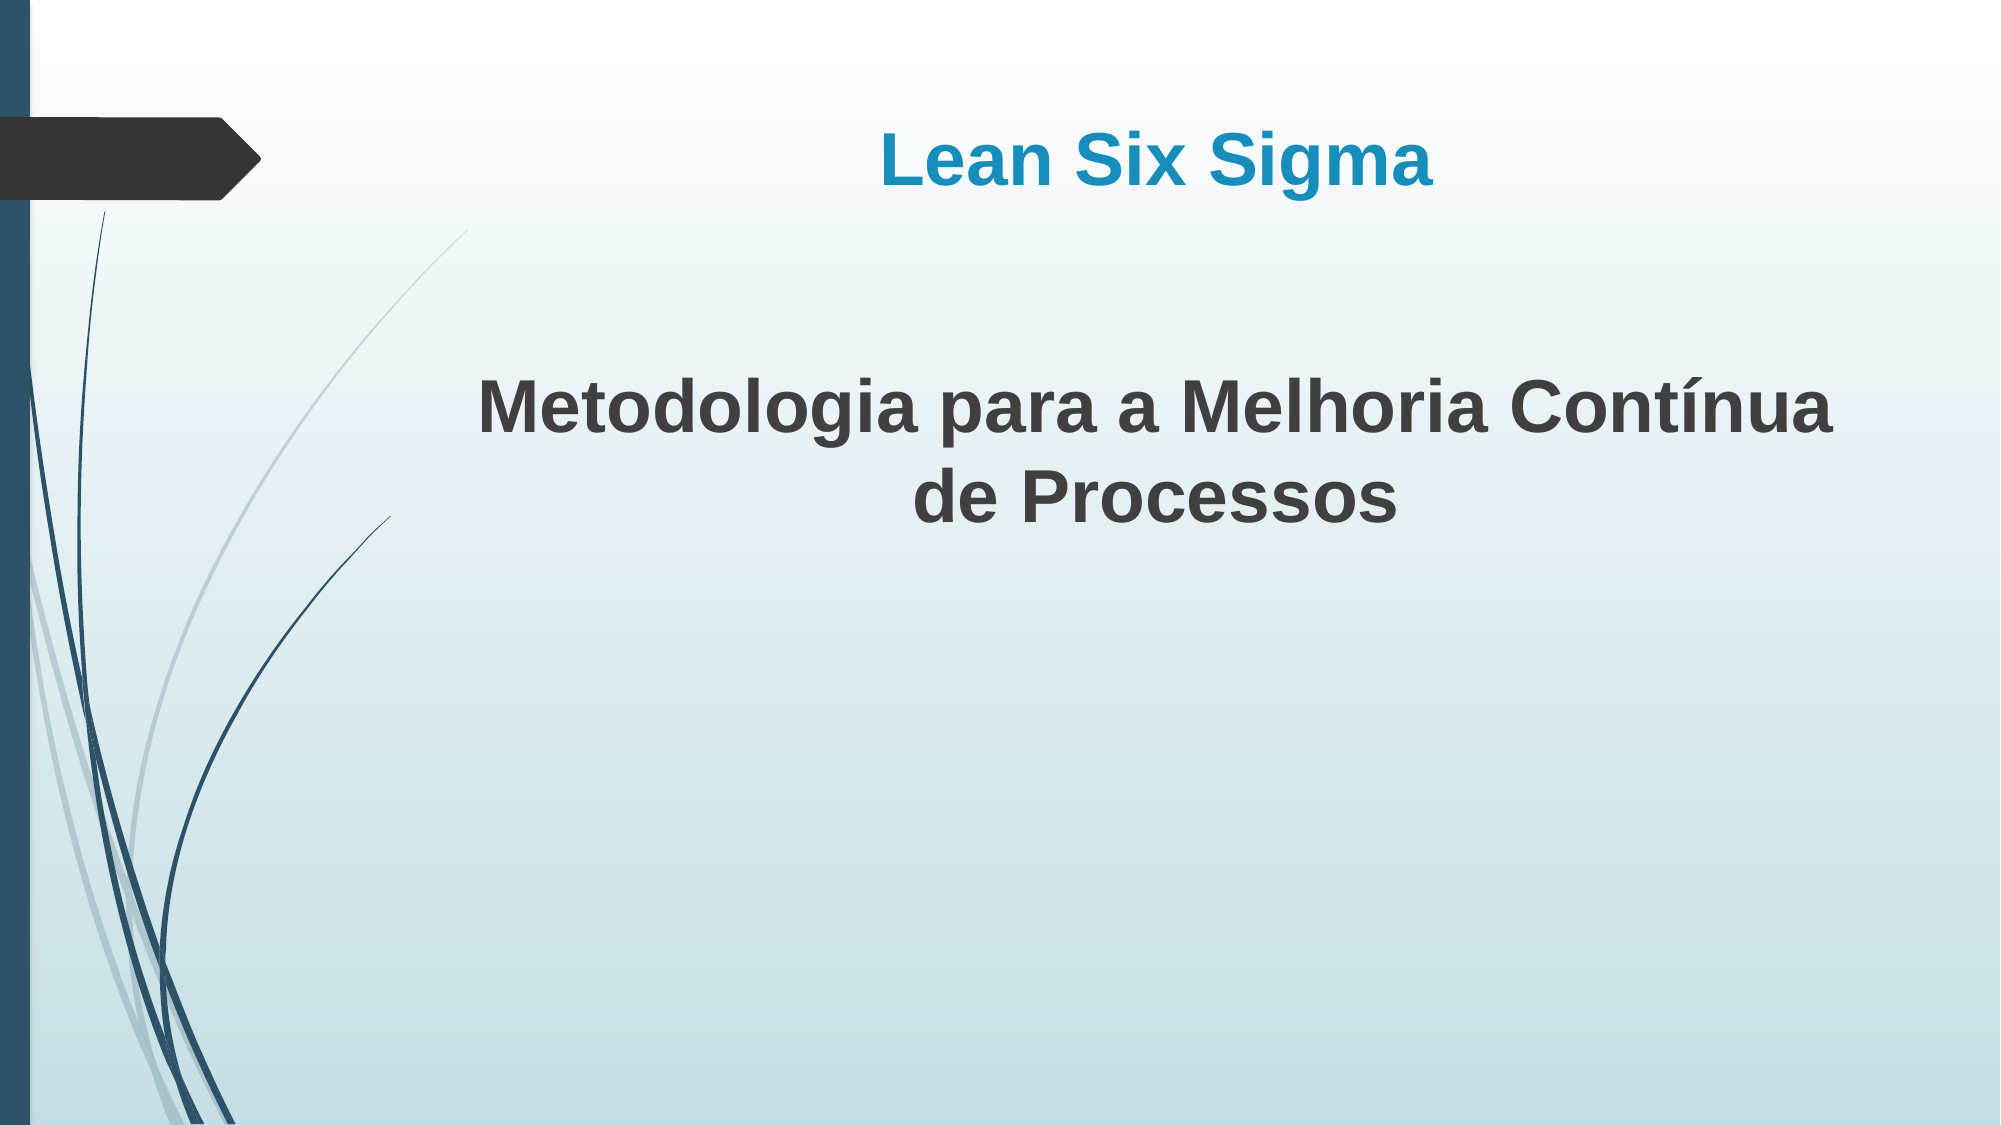

# Lean Six Sigma
Metodologia para a Melhoria Contínua de Processos